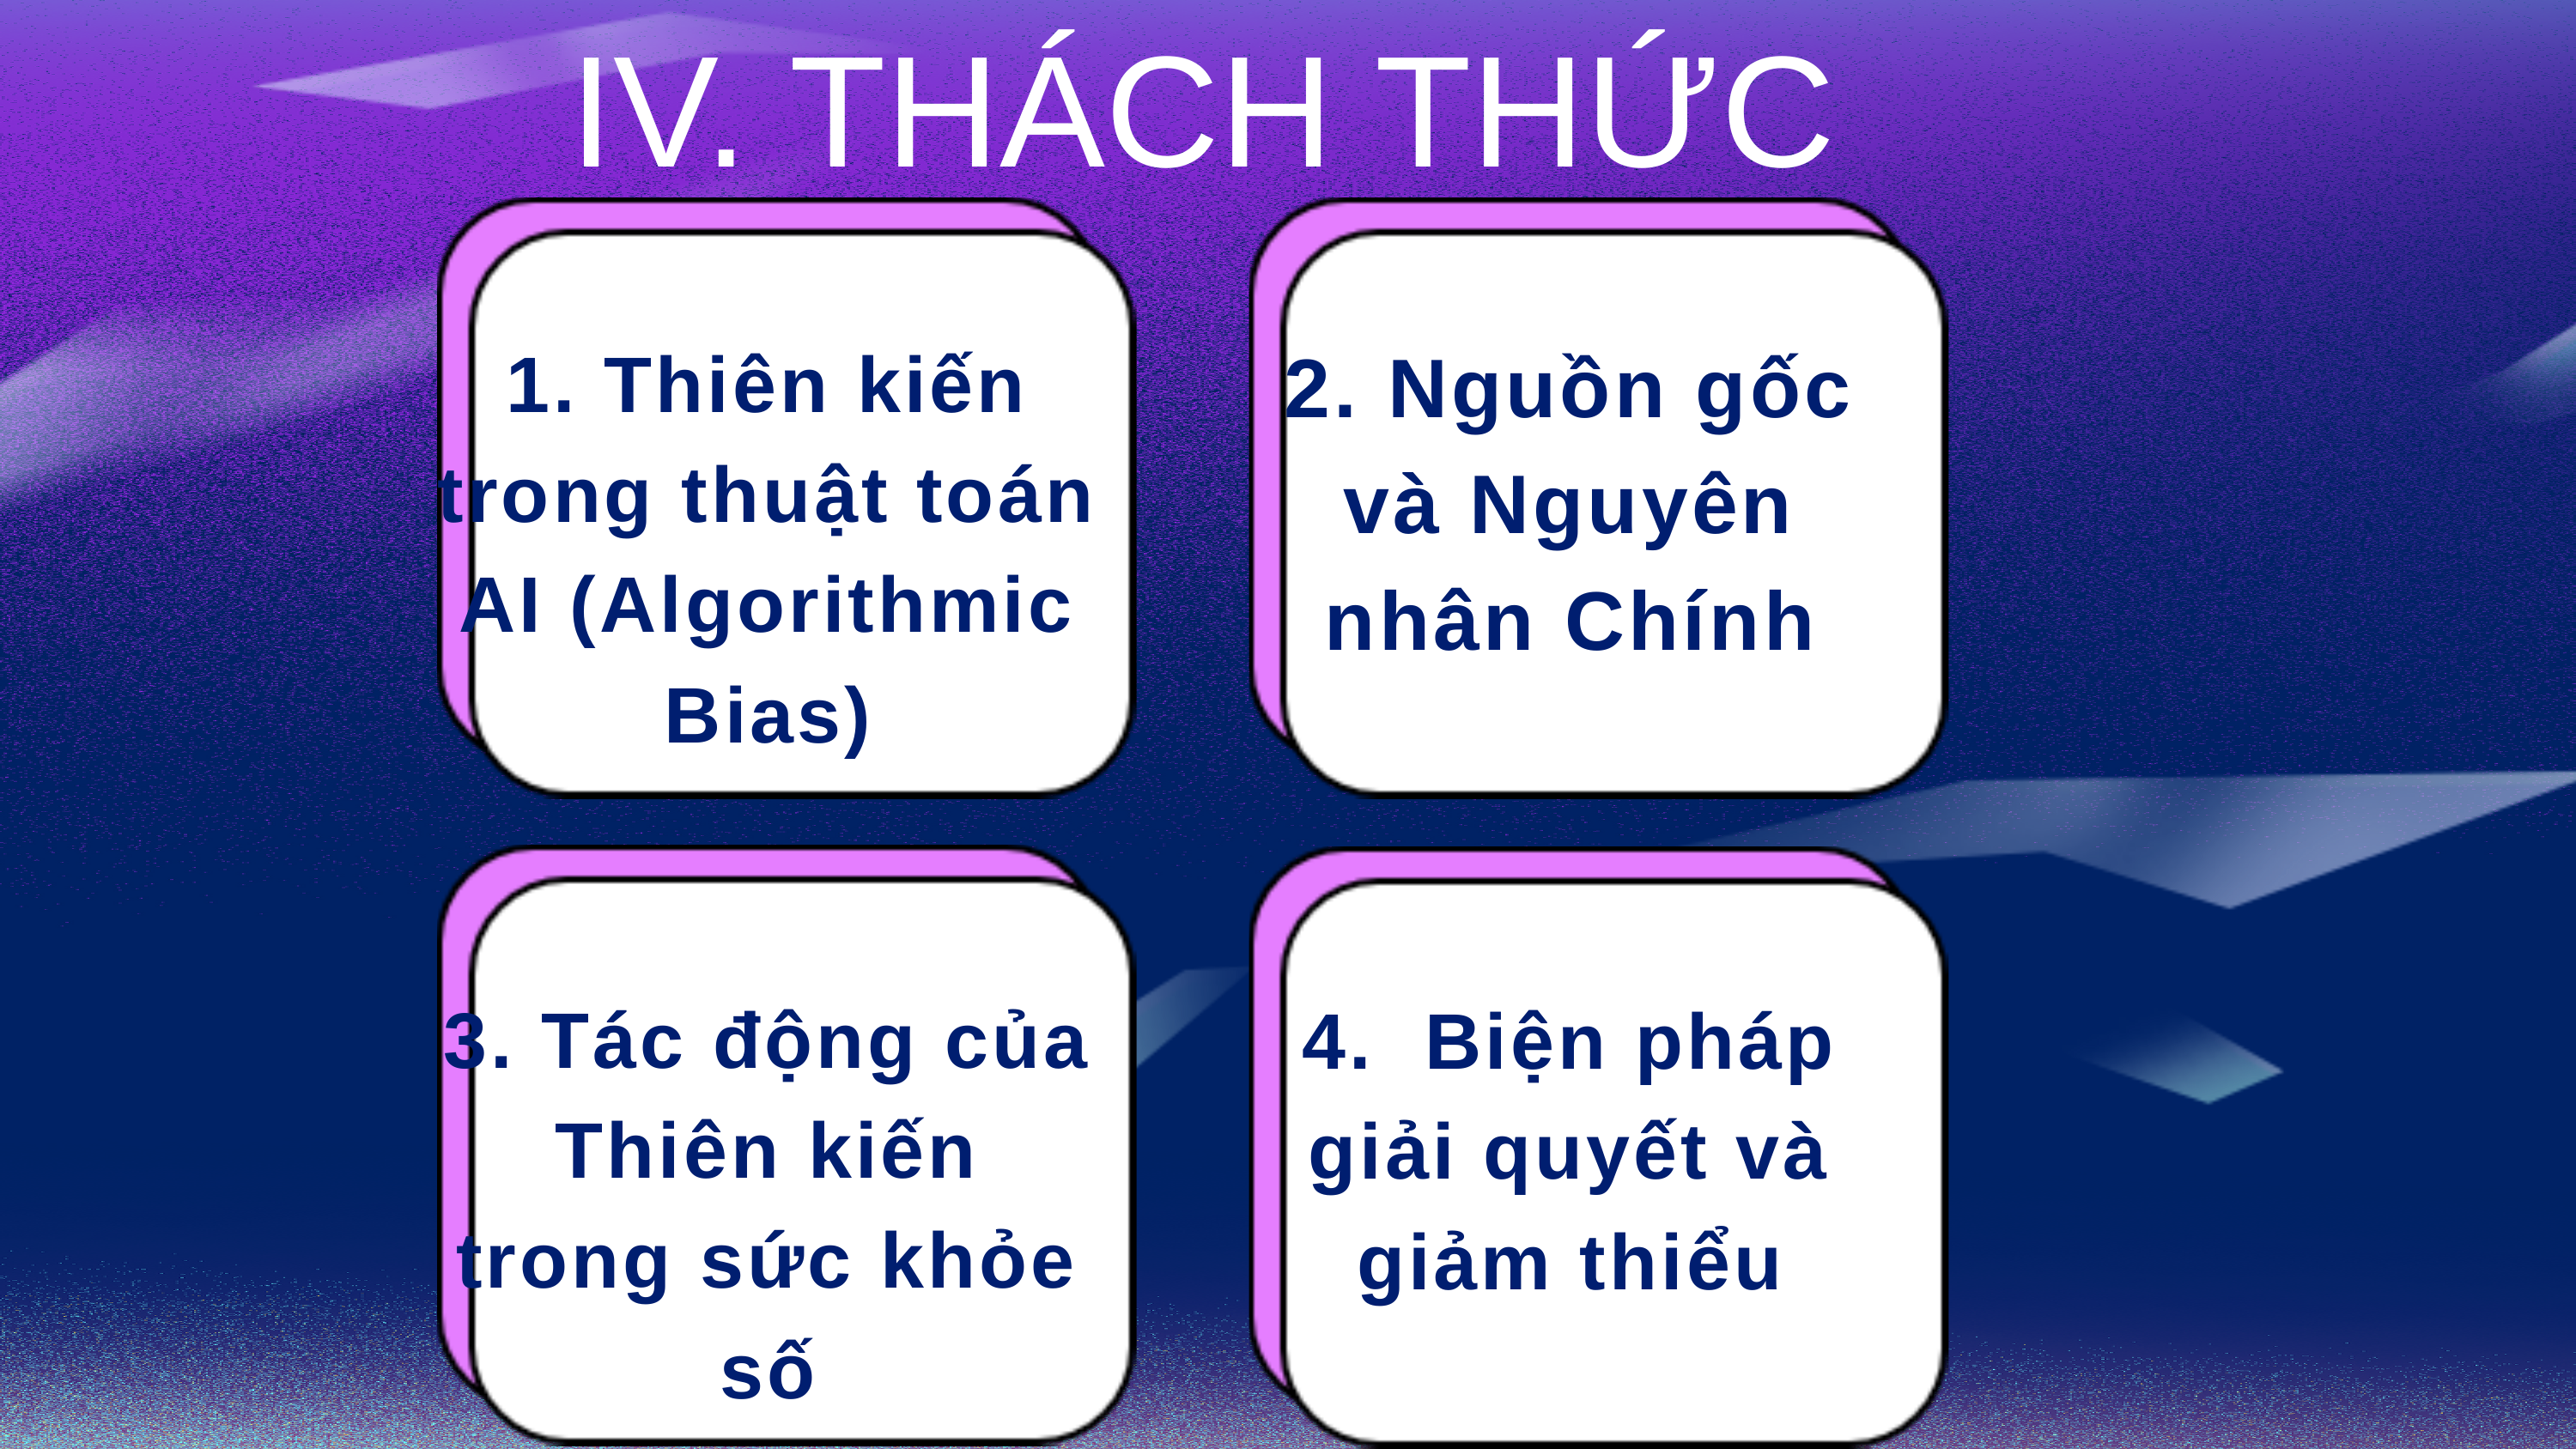

IV. THÁCH THỨC

1. Thiên kiến trong thuật toán AI (Algorithmic Bias)

2. Nguồn gốc và Nguyên nhân Chính

3. Tác động của Thiên kiến trong sức khỏe số
4.  Biện pháp giải quyết và giảm thiểu